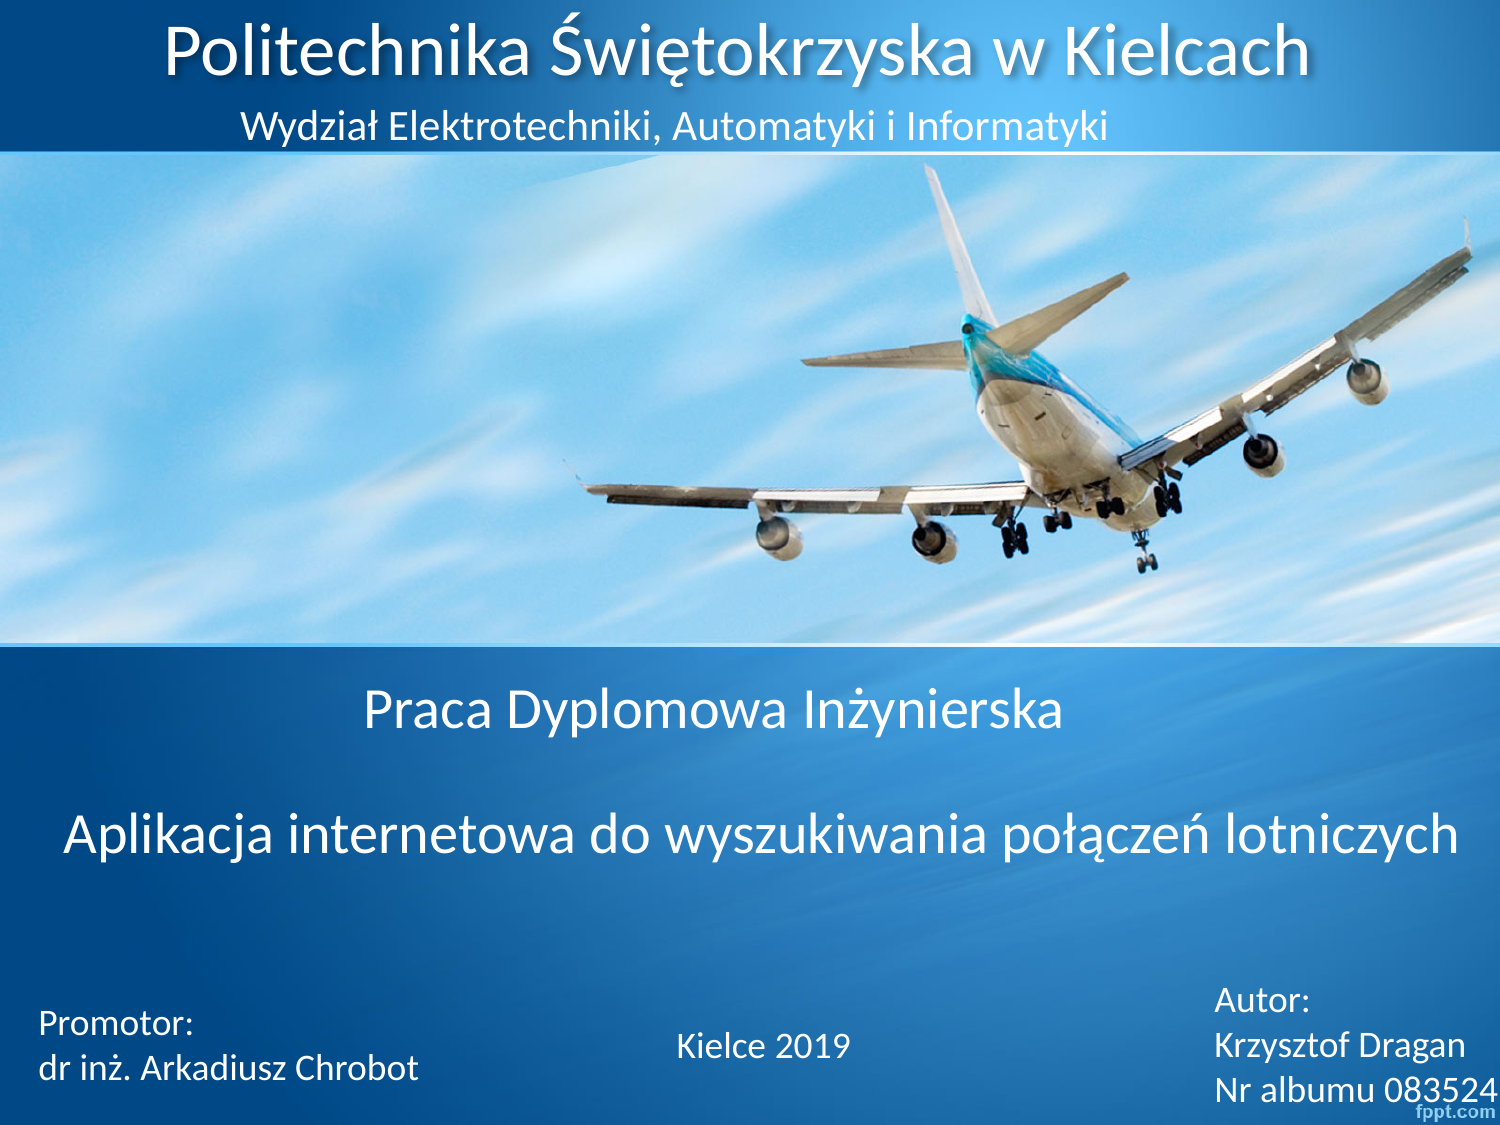

# Politechnika Świętokrzyska w Kielcach
Wydział Elektrotechniki, Automatyki i Informatyki
Praca Dyplomowa Inżynierska
Aplikacja internetowa do wyszukiwania połączeń lotniczych
Autor:
Krzysztof Dragan
Nr albumu 083524
Promotor:
dr inż. Arkadiusz Chrobot
Kielce 2019